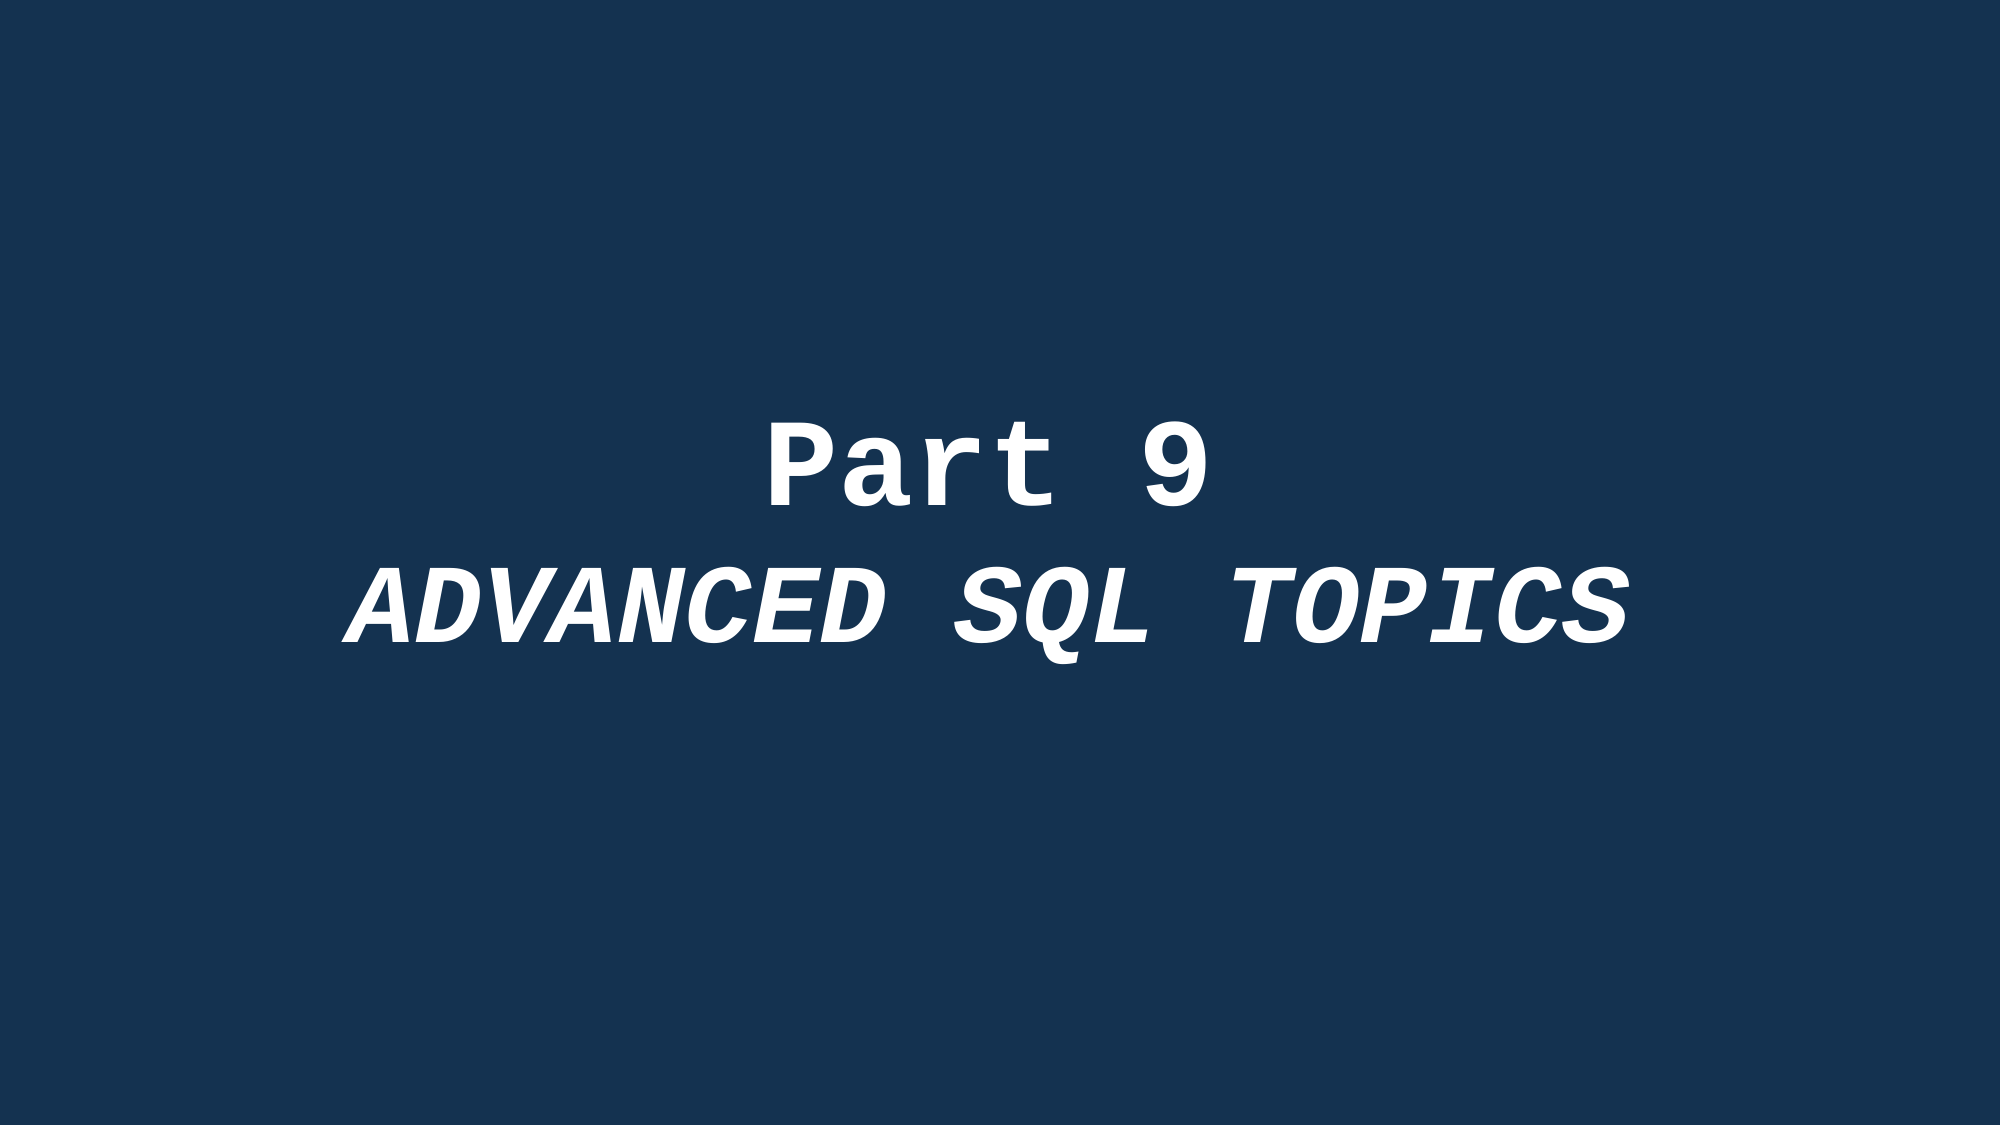

66
# Part 9 ADVANCED SQL TOPICS